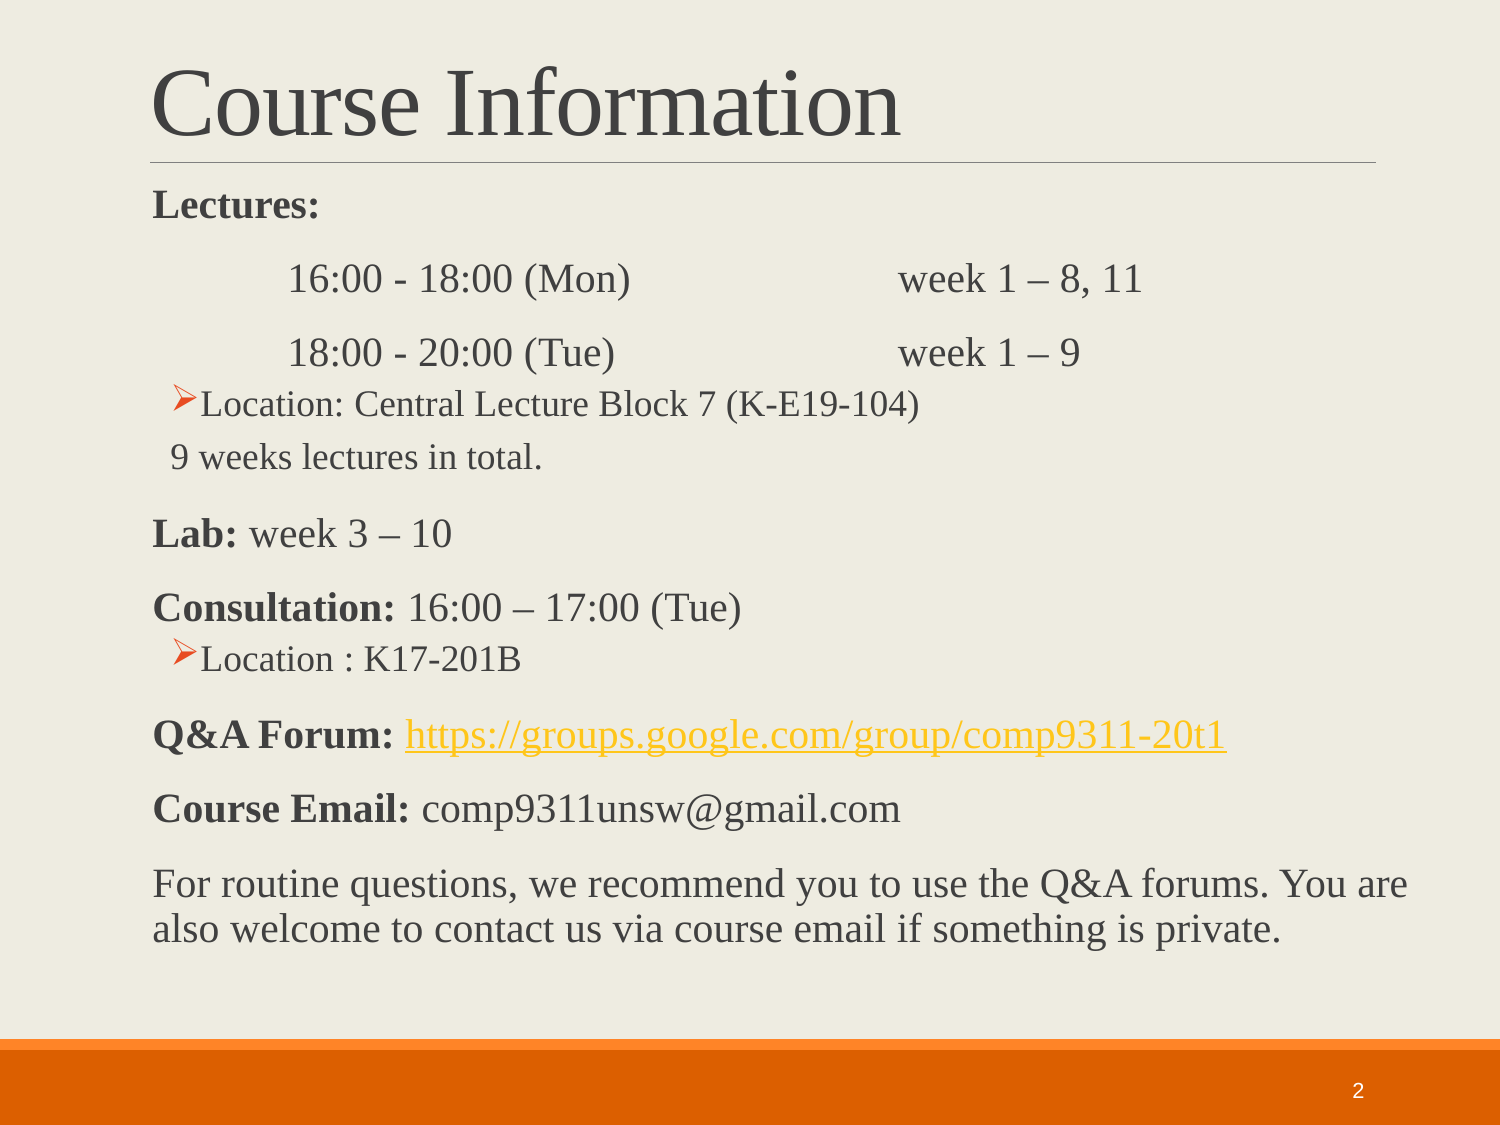

# Course Information
Lectures:
	16:00 - 18:00 (Mon) 	 	 week 1 – 8, 11
	18:00 - 20:00 (Tue) 		 week 1 – 9
Location: Central Lecture Block 7 (K-E19-104)
9 weeks lectures in total.
Lab: week 3 – 10
Consultation: 16:00 – 17:00 (Tue)
Location : K17-201B
Q&A Forum: https://groups.google.com/group/comp9311-20t1
Course Email: comp9311unsw@gmail.com
For routine questions, we recommend you to use the Q&A forums. You are also welcome to contact us via course email if something is private.
2